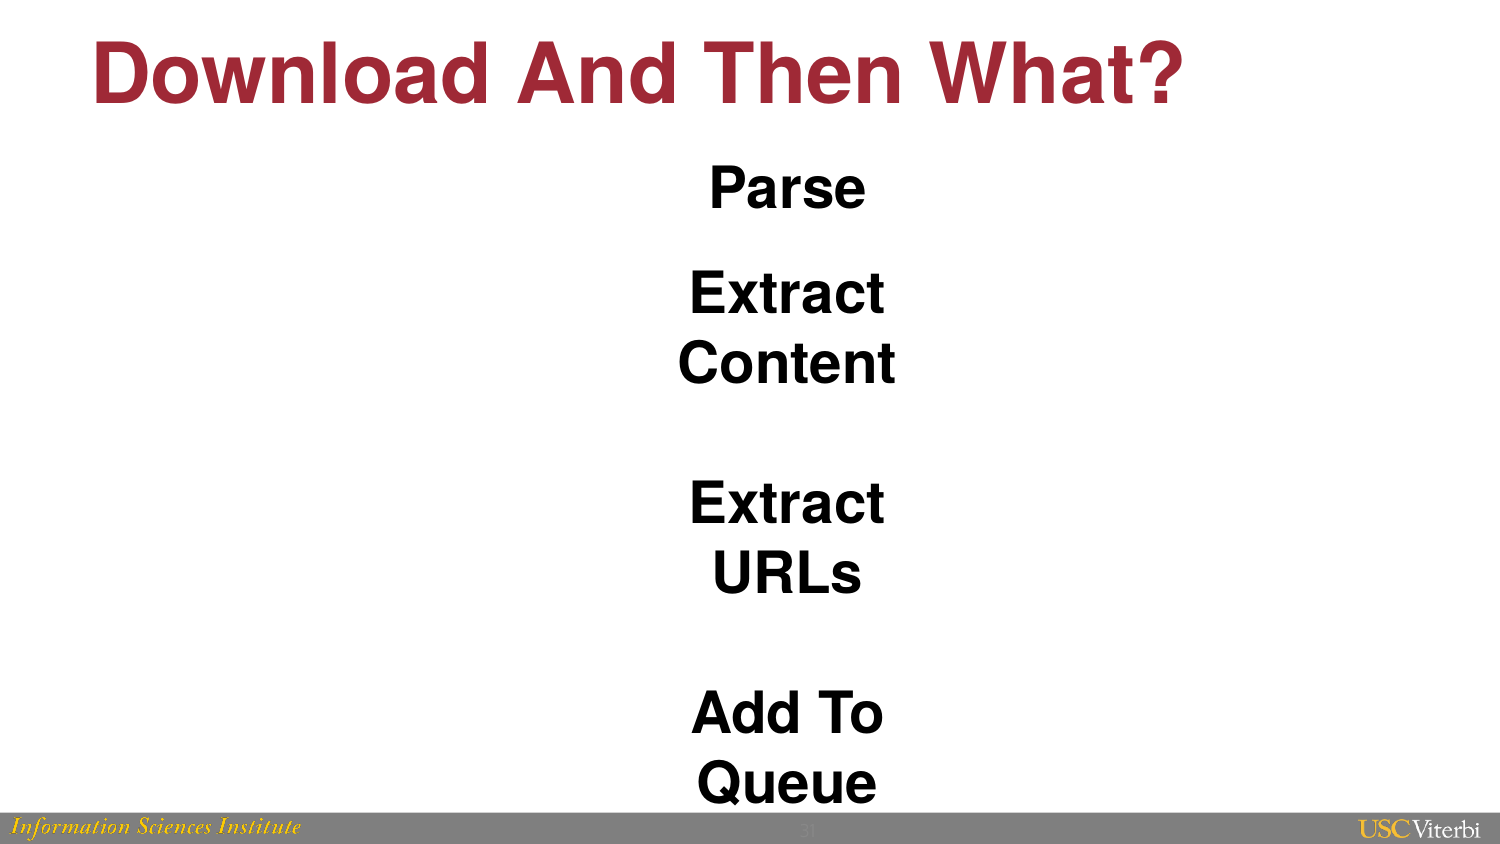

# Download And Then What?
Parse
Extract Content
Extract URLs
Add To Queue
31